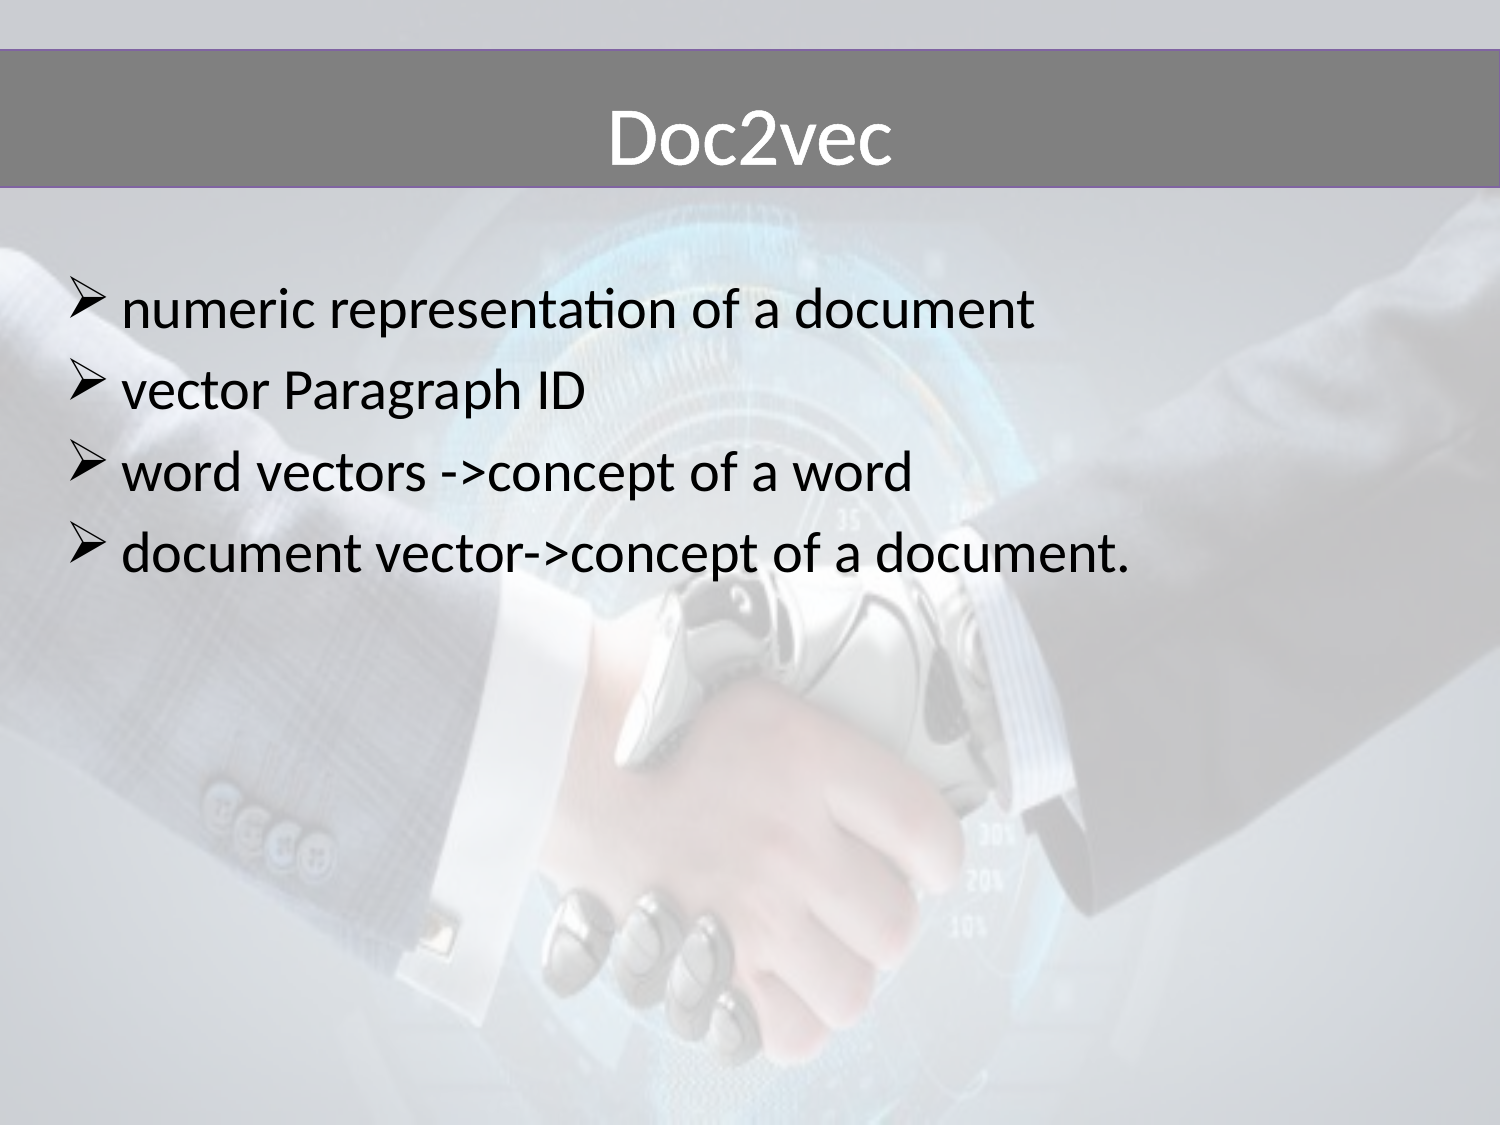

# Doc2vec

numeric representation of a document
vector Paragraph ID
word vectors ->concept of a word
document vector->concept of a document.